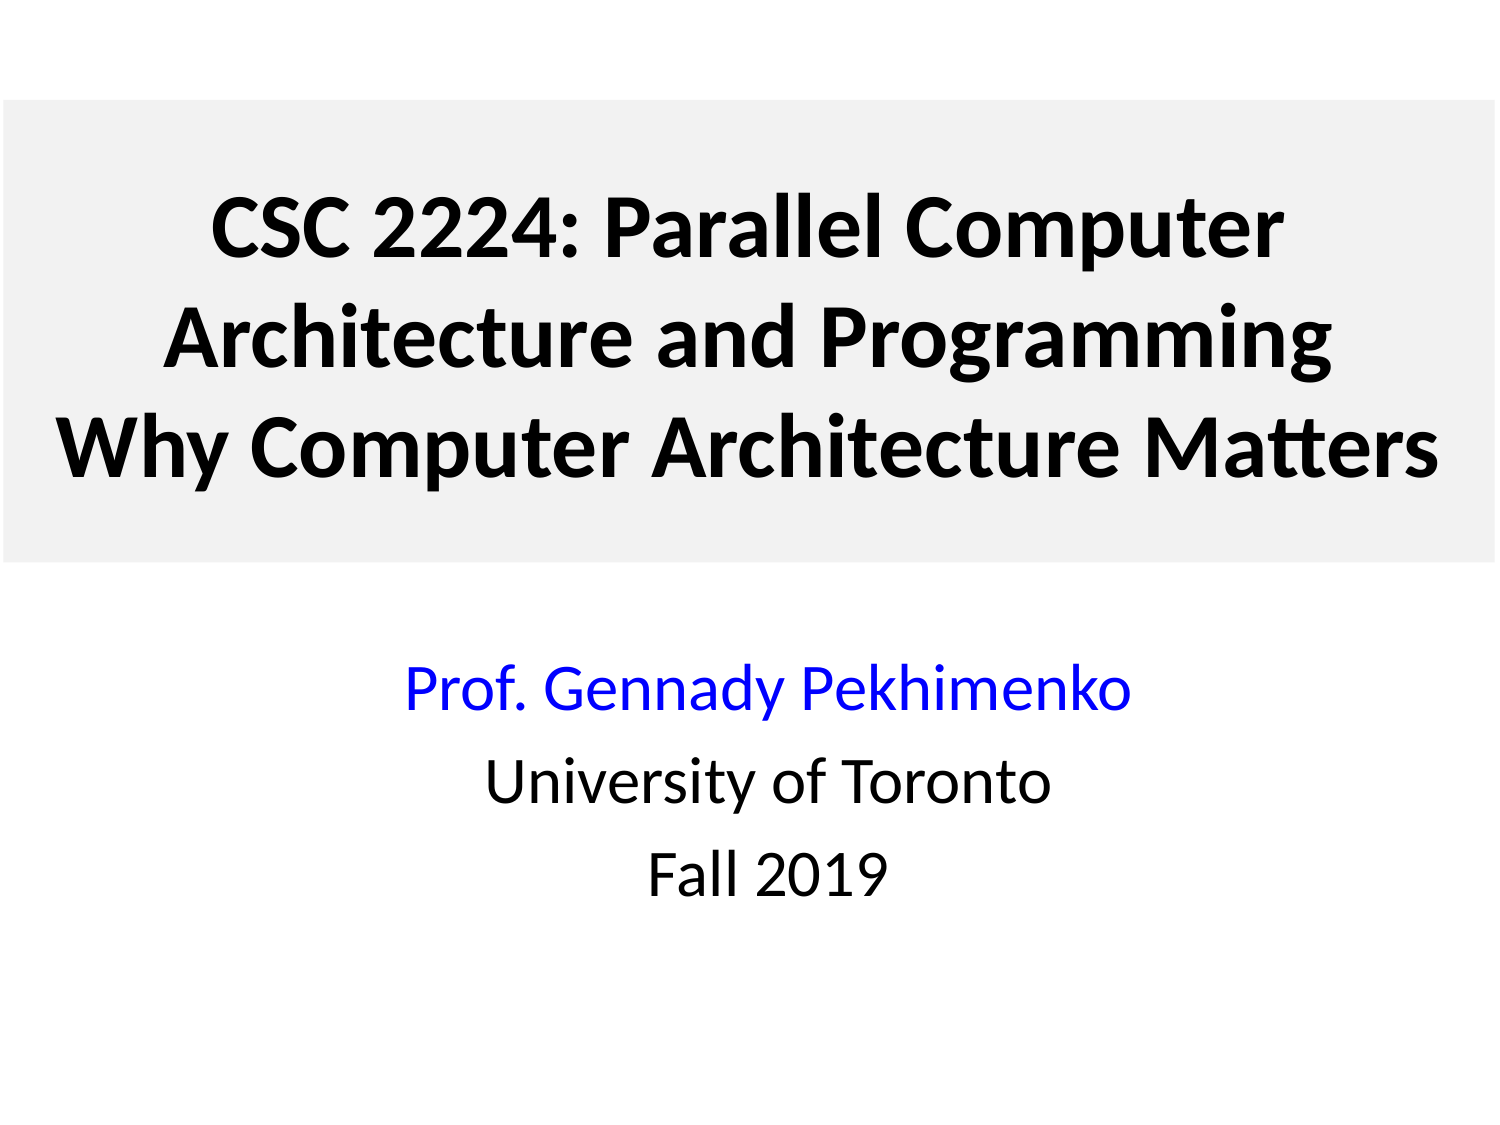

# CSC 2224: Parallel Computer Architecture and Programming Why Computer Architecture Matters
Prof. Gennady Pekhimenko
University of Toronto
Fall 2019